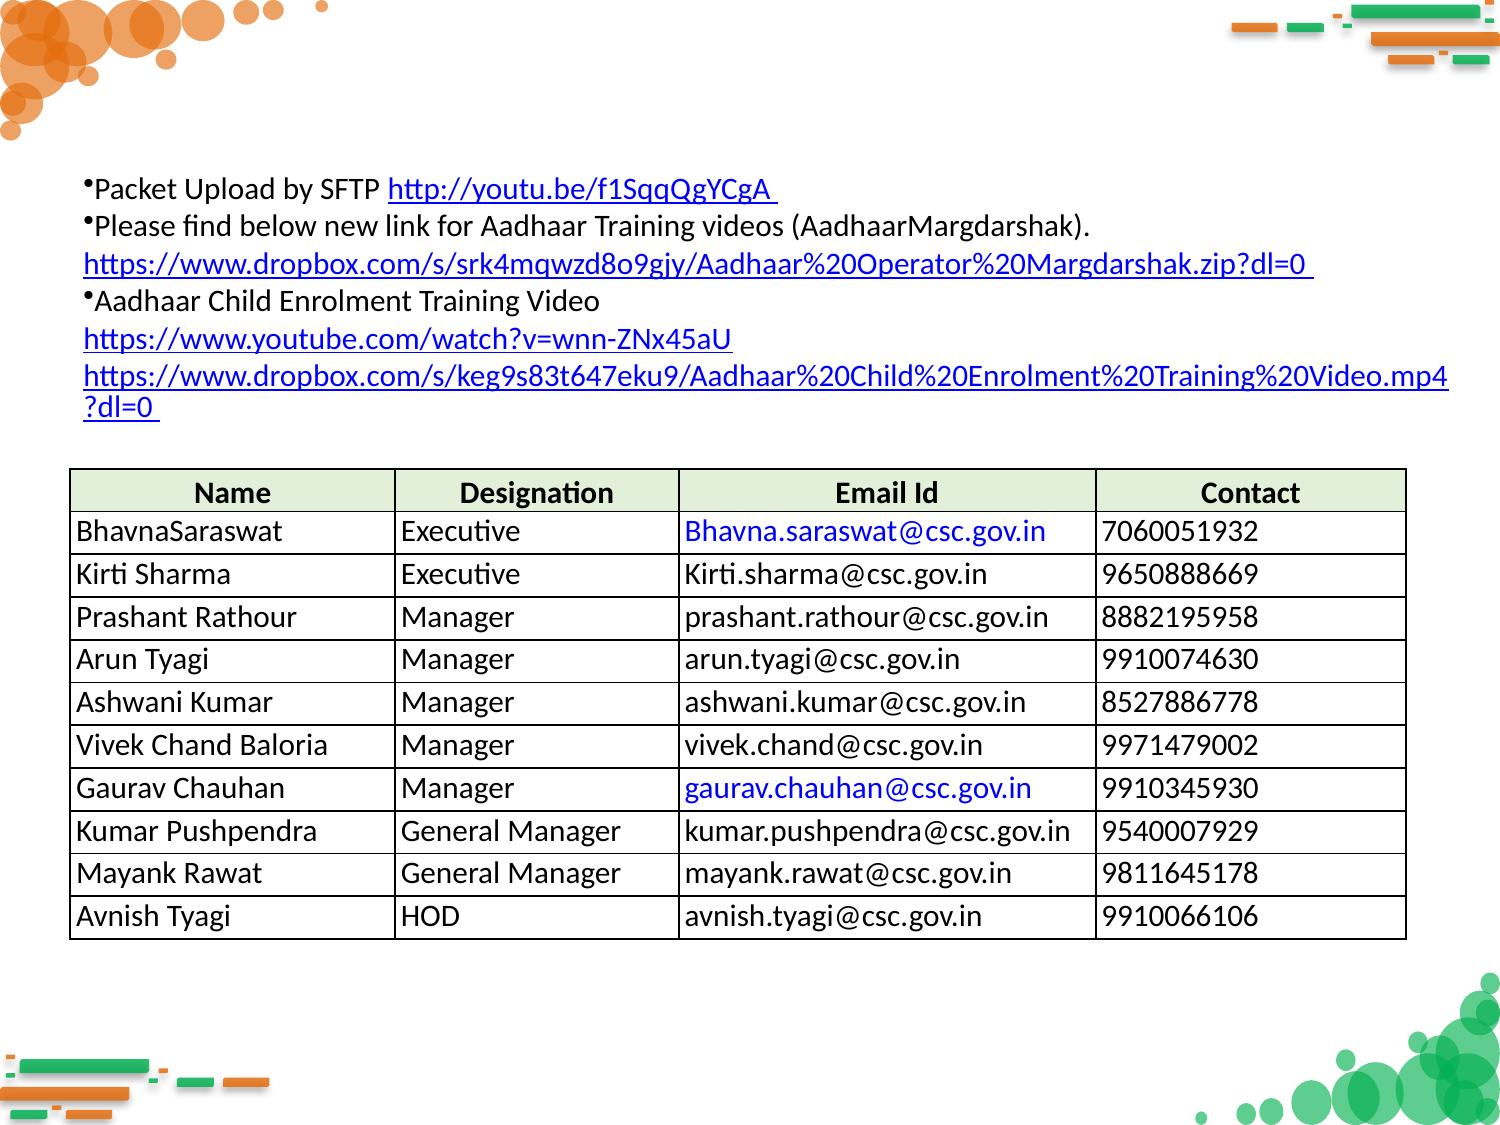

Packet Upload by SFTP http://youtu.be/f1SqqQgYCgA
Please find below new link for Aadhaar Training videos (AadhaarMargdarshak).
https://www.dropbox.com/s/srk4mqwzd8o9gjy/Aadhaar%20Operator%20Margdarshak.zip?dl=0
Aadhaar Child Enrolment Training Video
https://www.youtube.com/watch?v=wnn-ZNx45aUhttps://www.dropbox.com/s/keg9s83t647eku9/Aadhaar%20Child%20Enrolment%20Training%20Video.mp4?dl=0

| Name | Designation | Email Id | Contact |
| --- | --- | --- | --- |
| BhavnaSaraswat | Executive | Bhavna.saraswat@csc.gov.in | 7060051932 |
| Kirti Sharma | Executive | Kirti.sharma@csc.gov.in | 9650888669 |
| Prashant Rathour | Manager | prashant.rathour@csc.gov.in | 8882195958 |
| Arun Tyagi | Manager | arun.tyagi@csc.gov.in | 9910074630 |
| Ashwani Kumar | Manager | ashwani.kumar@csc.gov.in | 8527886778 |
| Vivek Chand Baloria | Manager | vivek.chand@csc.gov.in | 9971479002 |
| Gaurav Chauhan | Manager | gaurav.chauhan@csc.gov.in | 9910345930 |
| Kumar Pushpendra | General Manager | kumar.pushpendra@csc.gov.in | 9540007929 |
| Mayank Rawat | General Manager | mayank.rawat@csc.gov.in | 9811645178 |
| Avnish Tyagi | HOD | avnish.tyagi@csc.gov.in | 9910066106 |